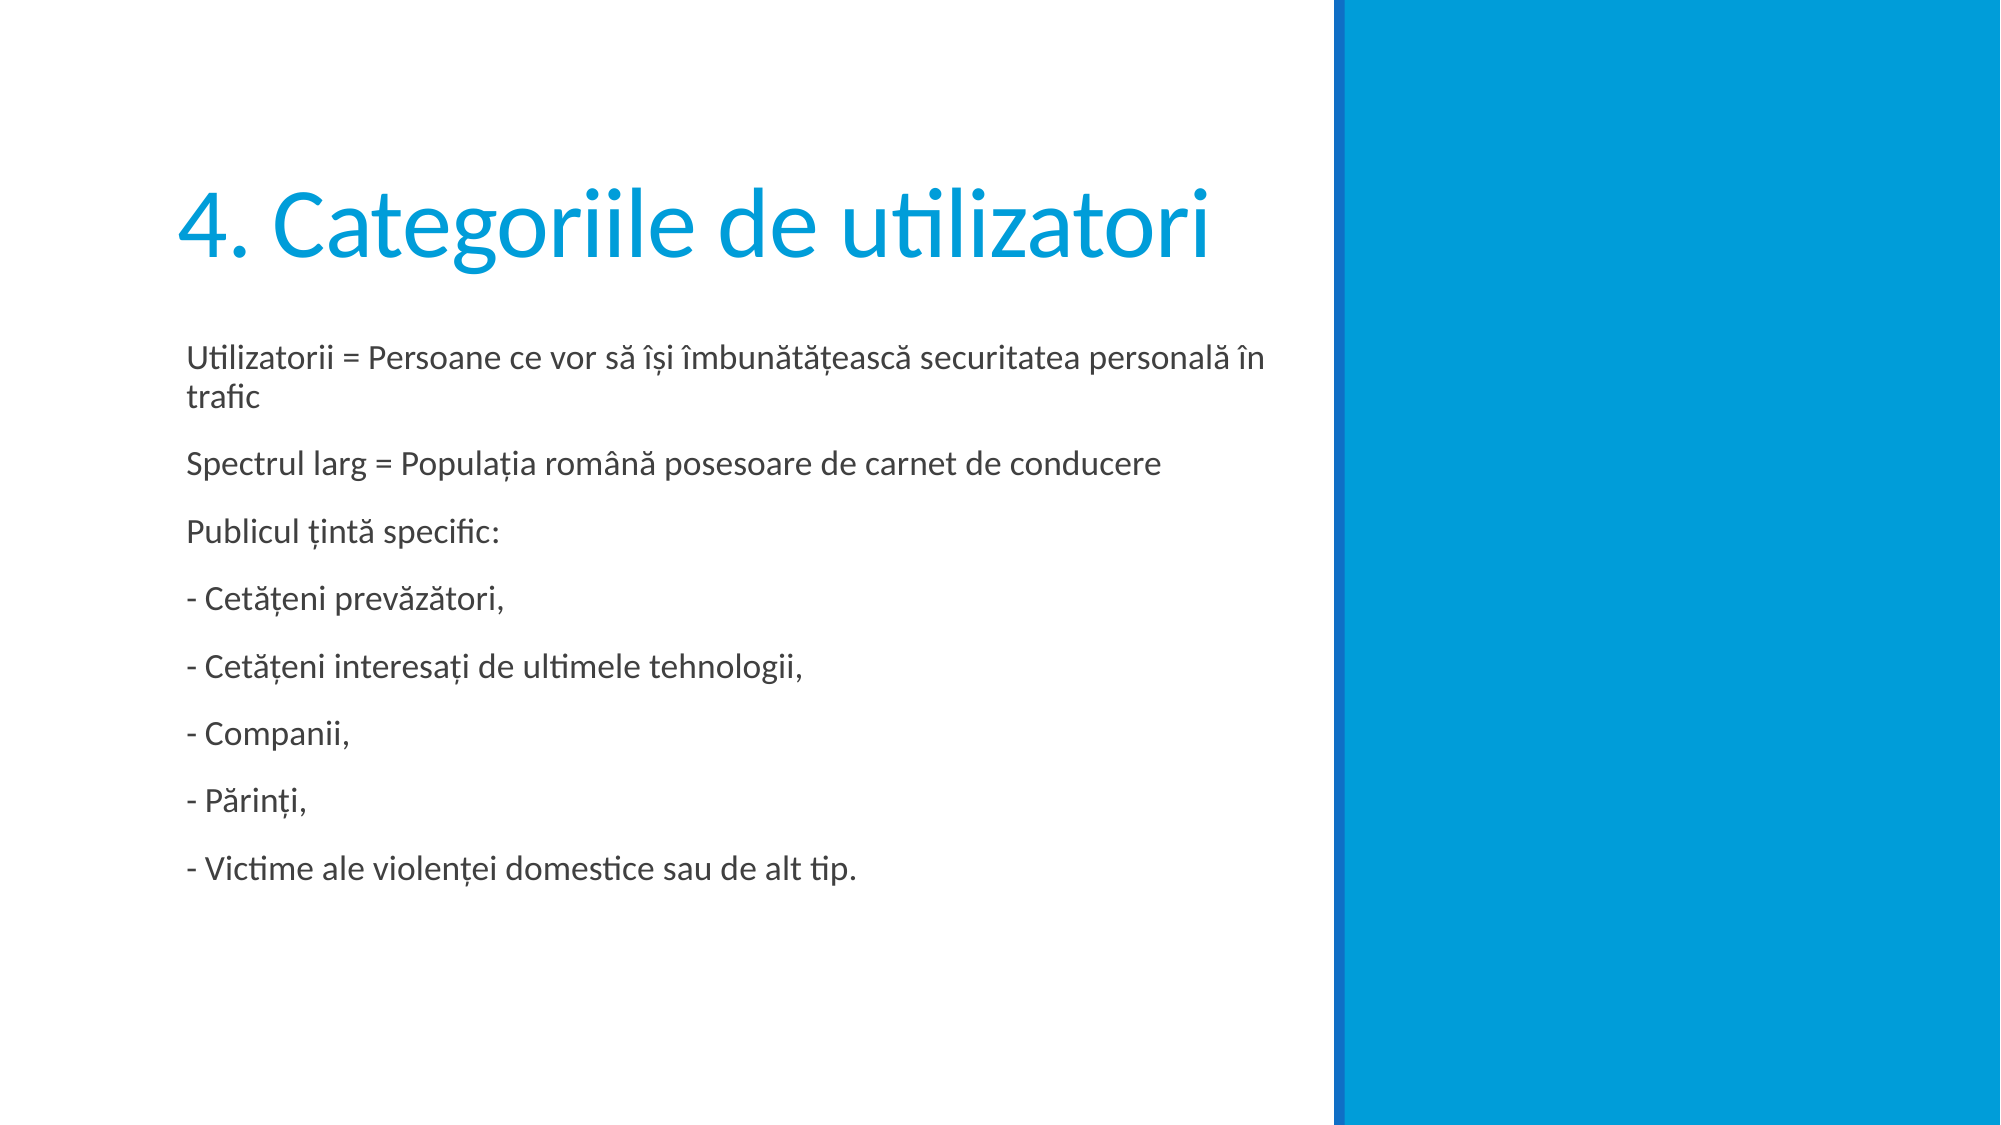

# 4. Categoriile de utilizatori
Utilizatorii = Persoane ce vor să își îmbunătățească securitatea personală în trafic
Spectrul larg = Populația română posesoare de carnet de conducere
Publicul țintă specific:
- Cetățeni prevăzători,
- Cetățeni interesați de ultimele tehnologii,
- Companii,
- Părinți,
- Victime ale violenței domestice sau de alt tip.